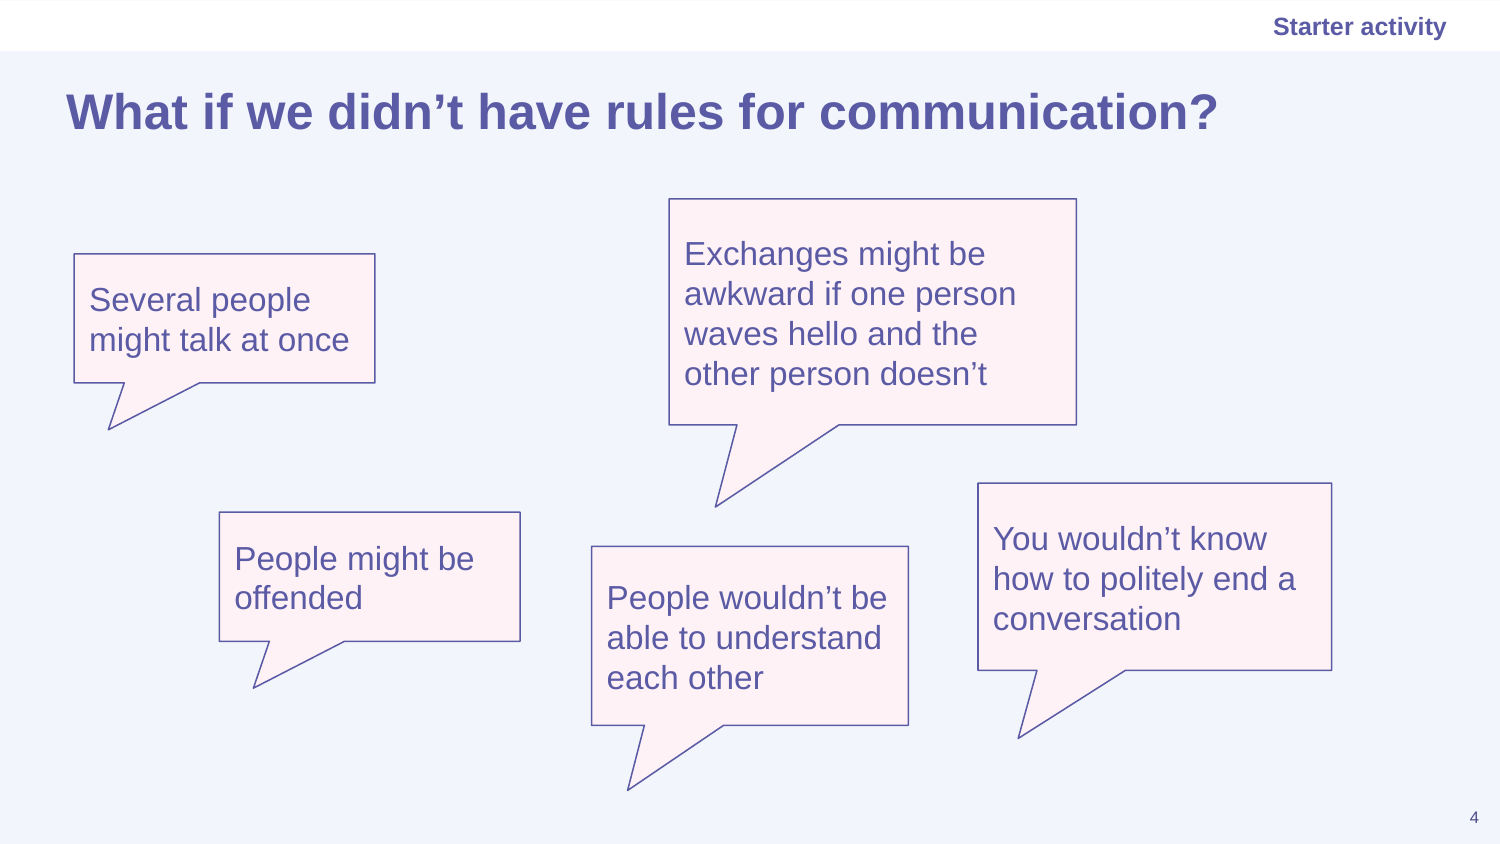

Starter activity
# What if we didn’t have rules for communication?
Exchanges might be awkward if one person waves hello and the other person doesn’t
Several people might talk at once
You wouldn’t know how to politely end a conversation
People might be offended
People wouldn’t be able to understand each other
4